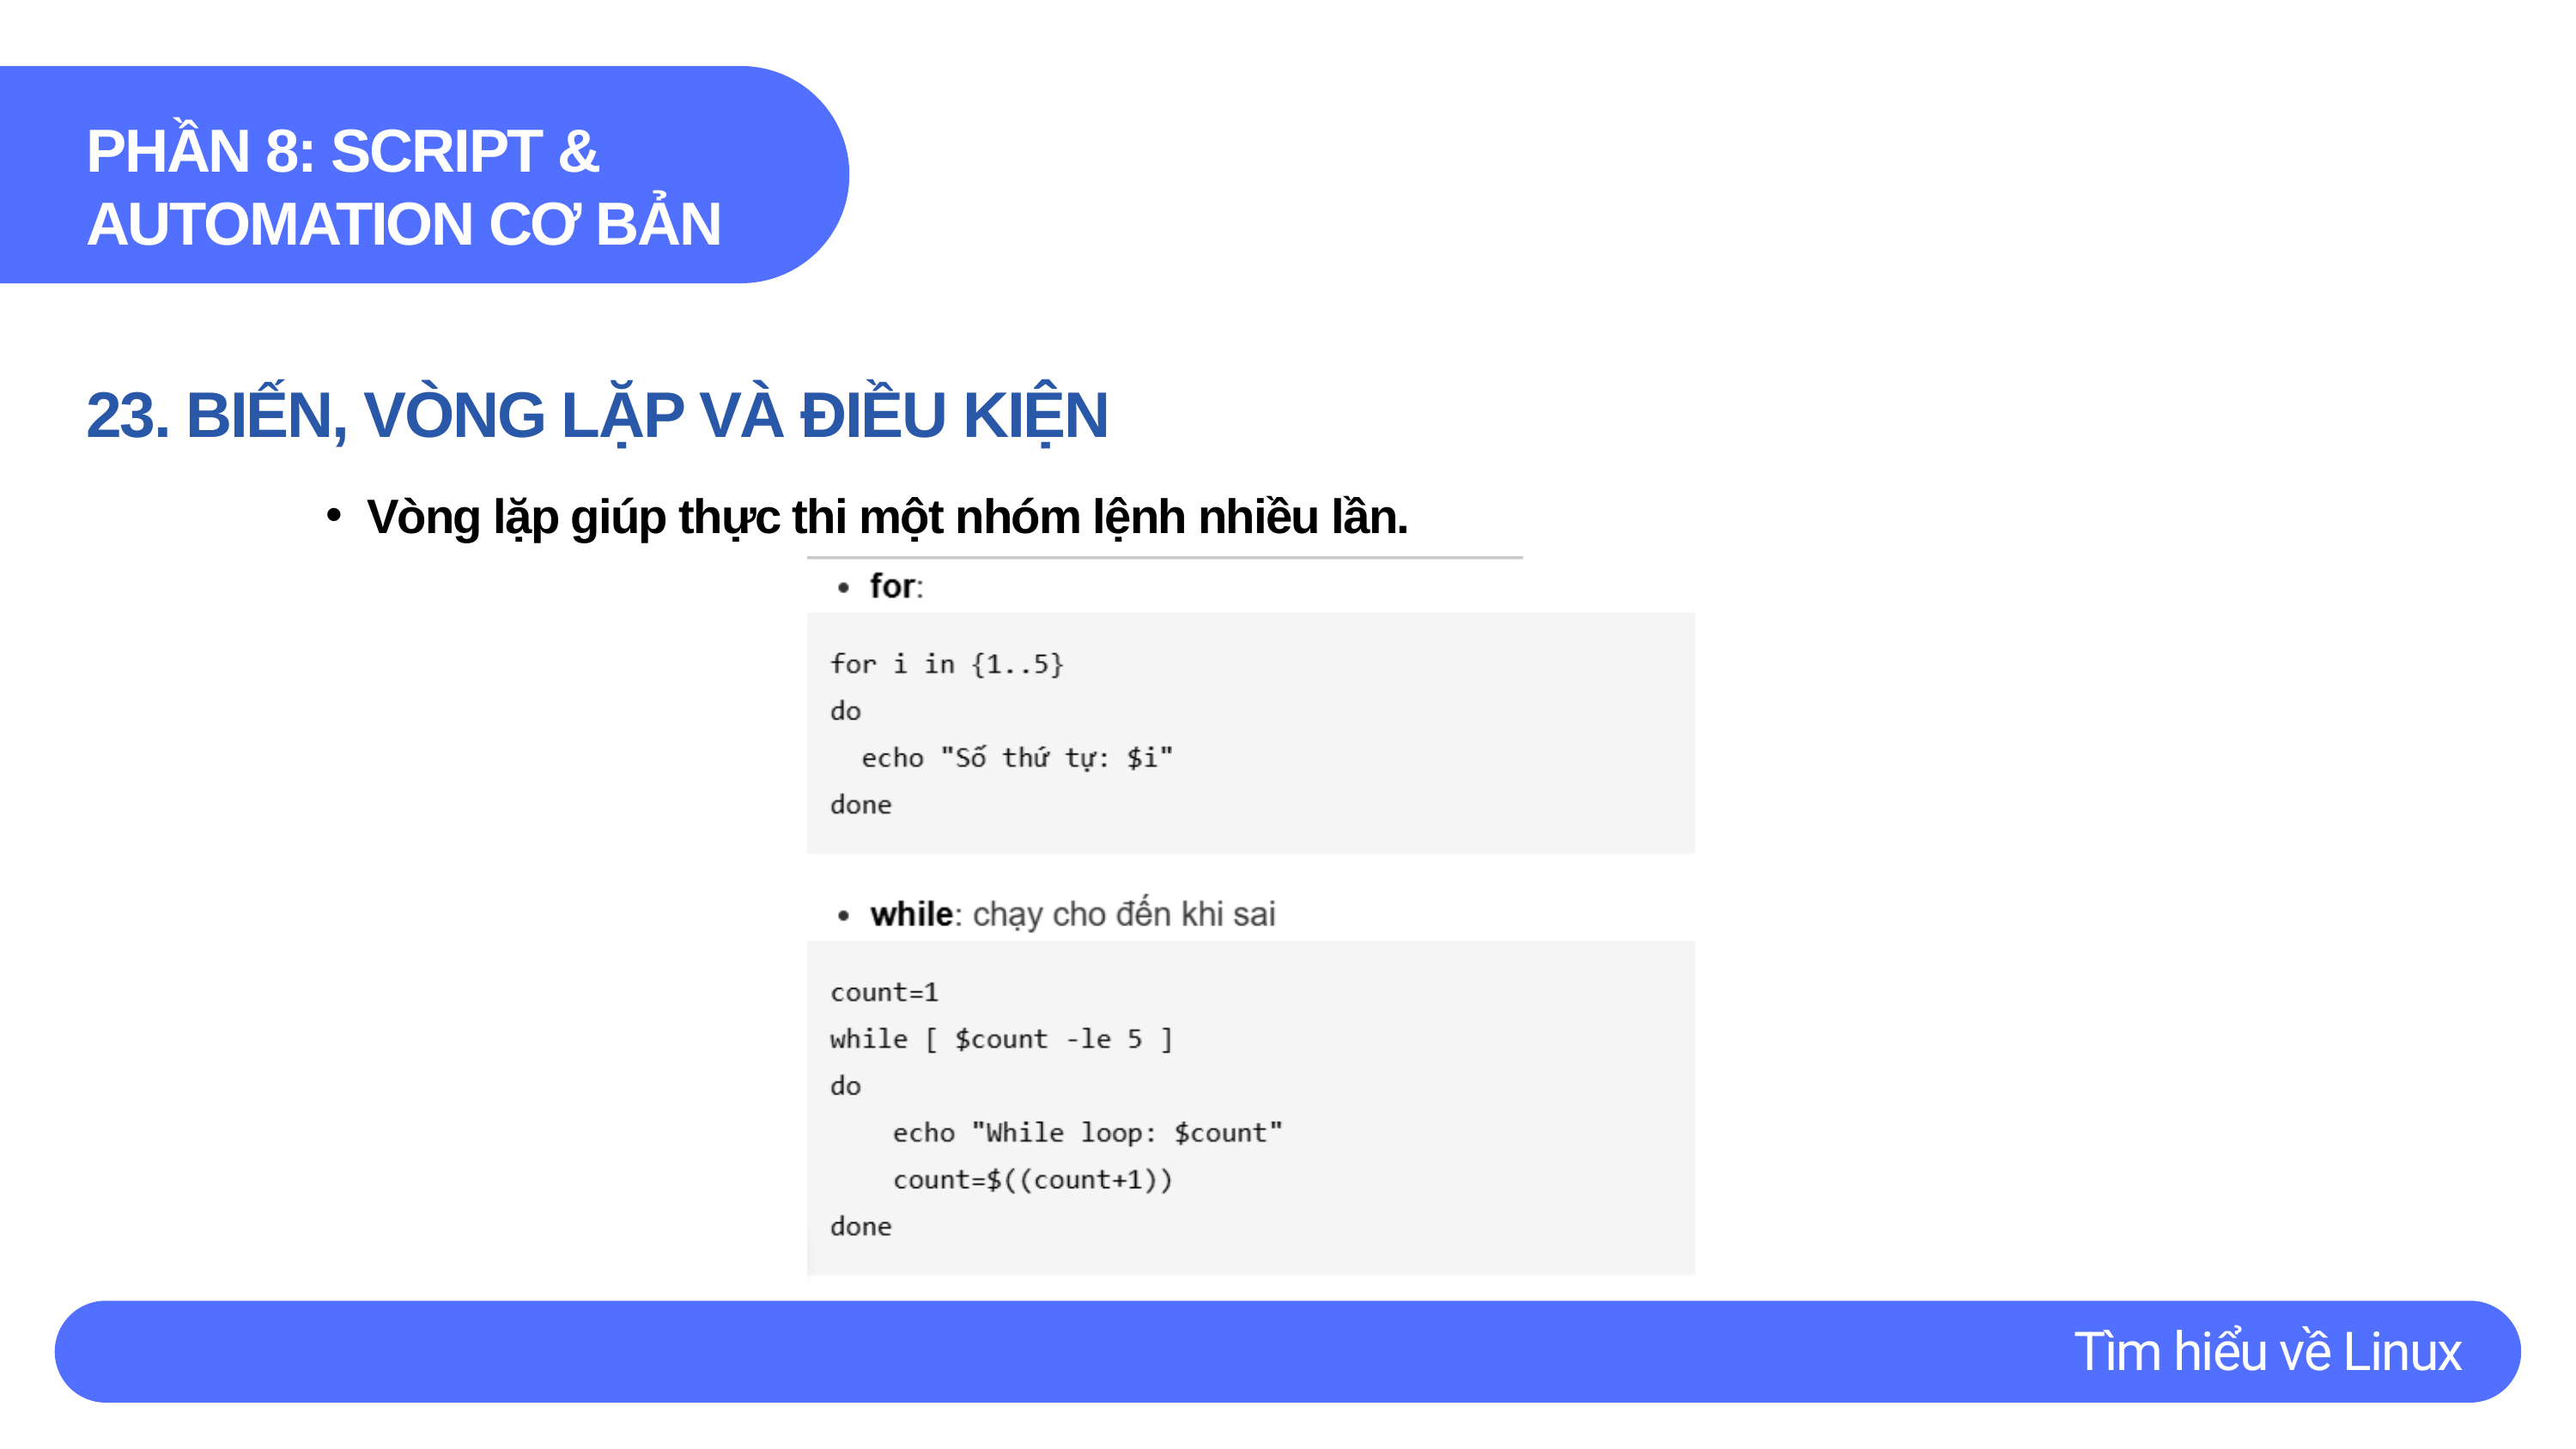

PHẦN 8: SCRIPT & AUTOMATION CƠ BẢN

23. BIẾN, VÒNG LẶP VÀ ĐIỀU KIỆN
Vòng lặp giúp thực thi một nhóm lệnh nhiều lần.

Tìm hiểu về Linux